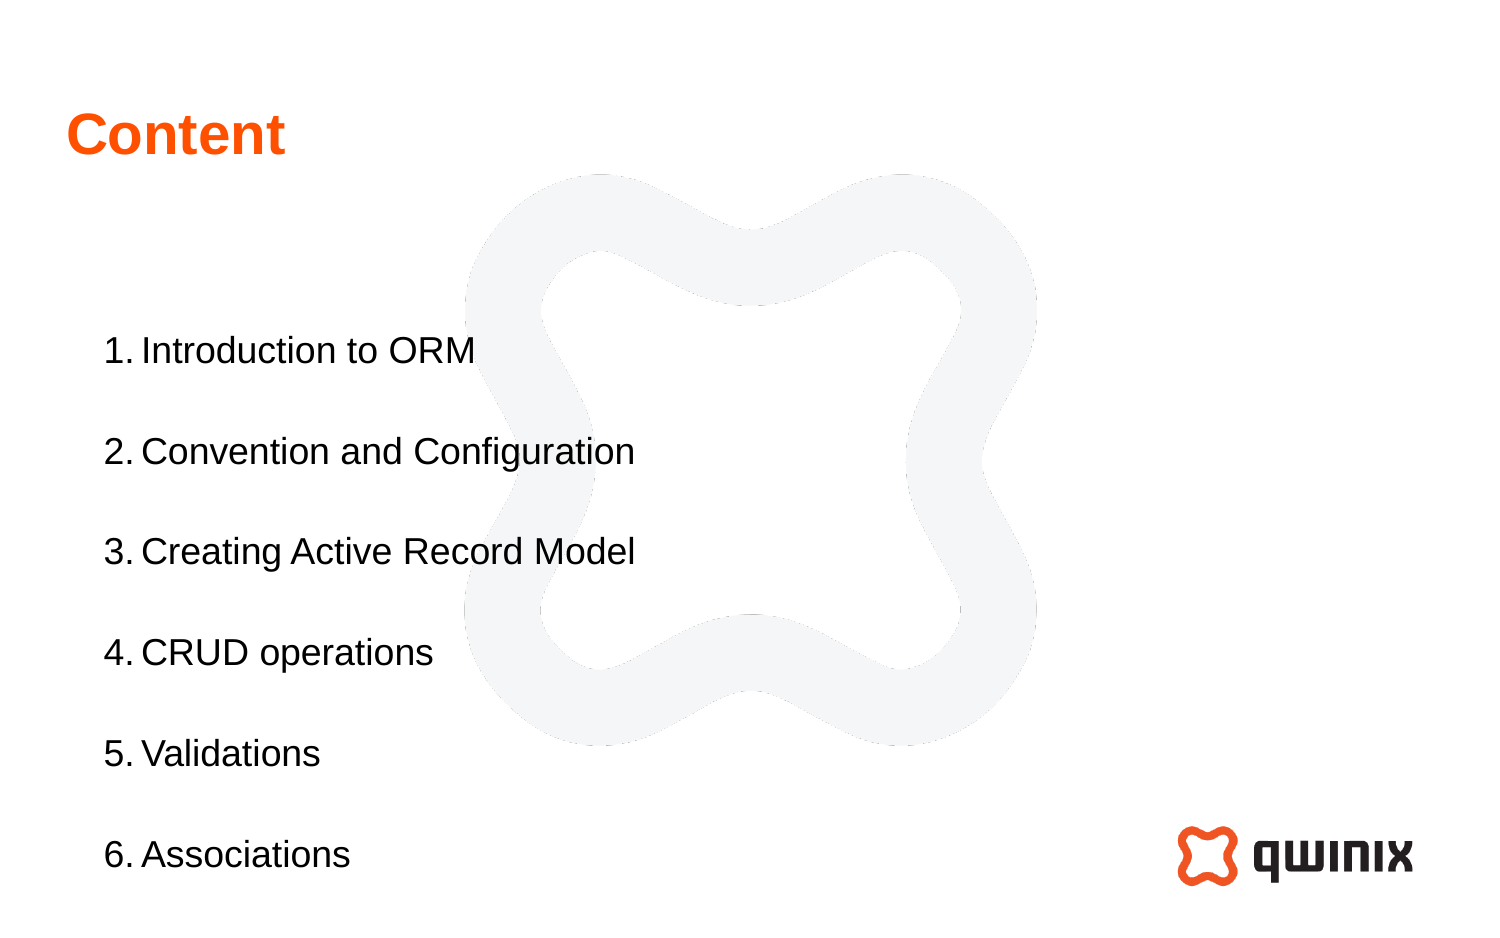

# Content

Introduction to ORM
Convention and Configuration
Creating Active Record Model
CRUD operations
Validations
Associations